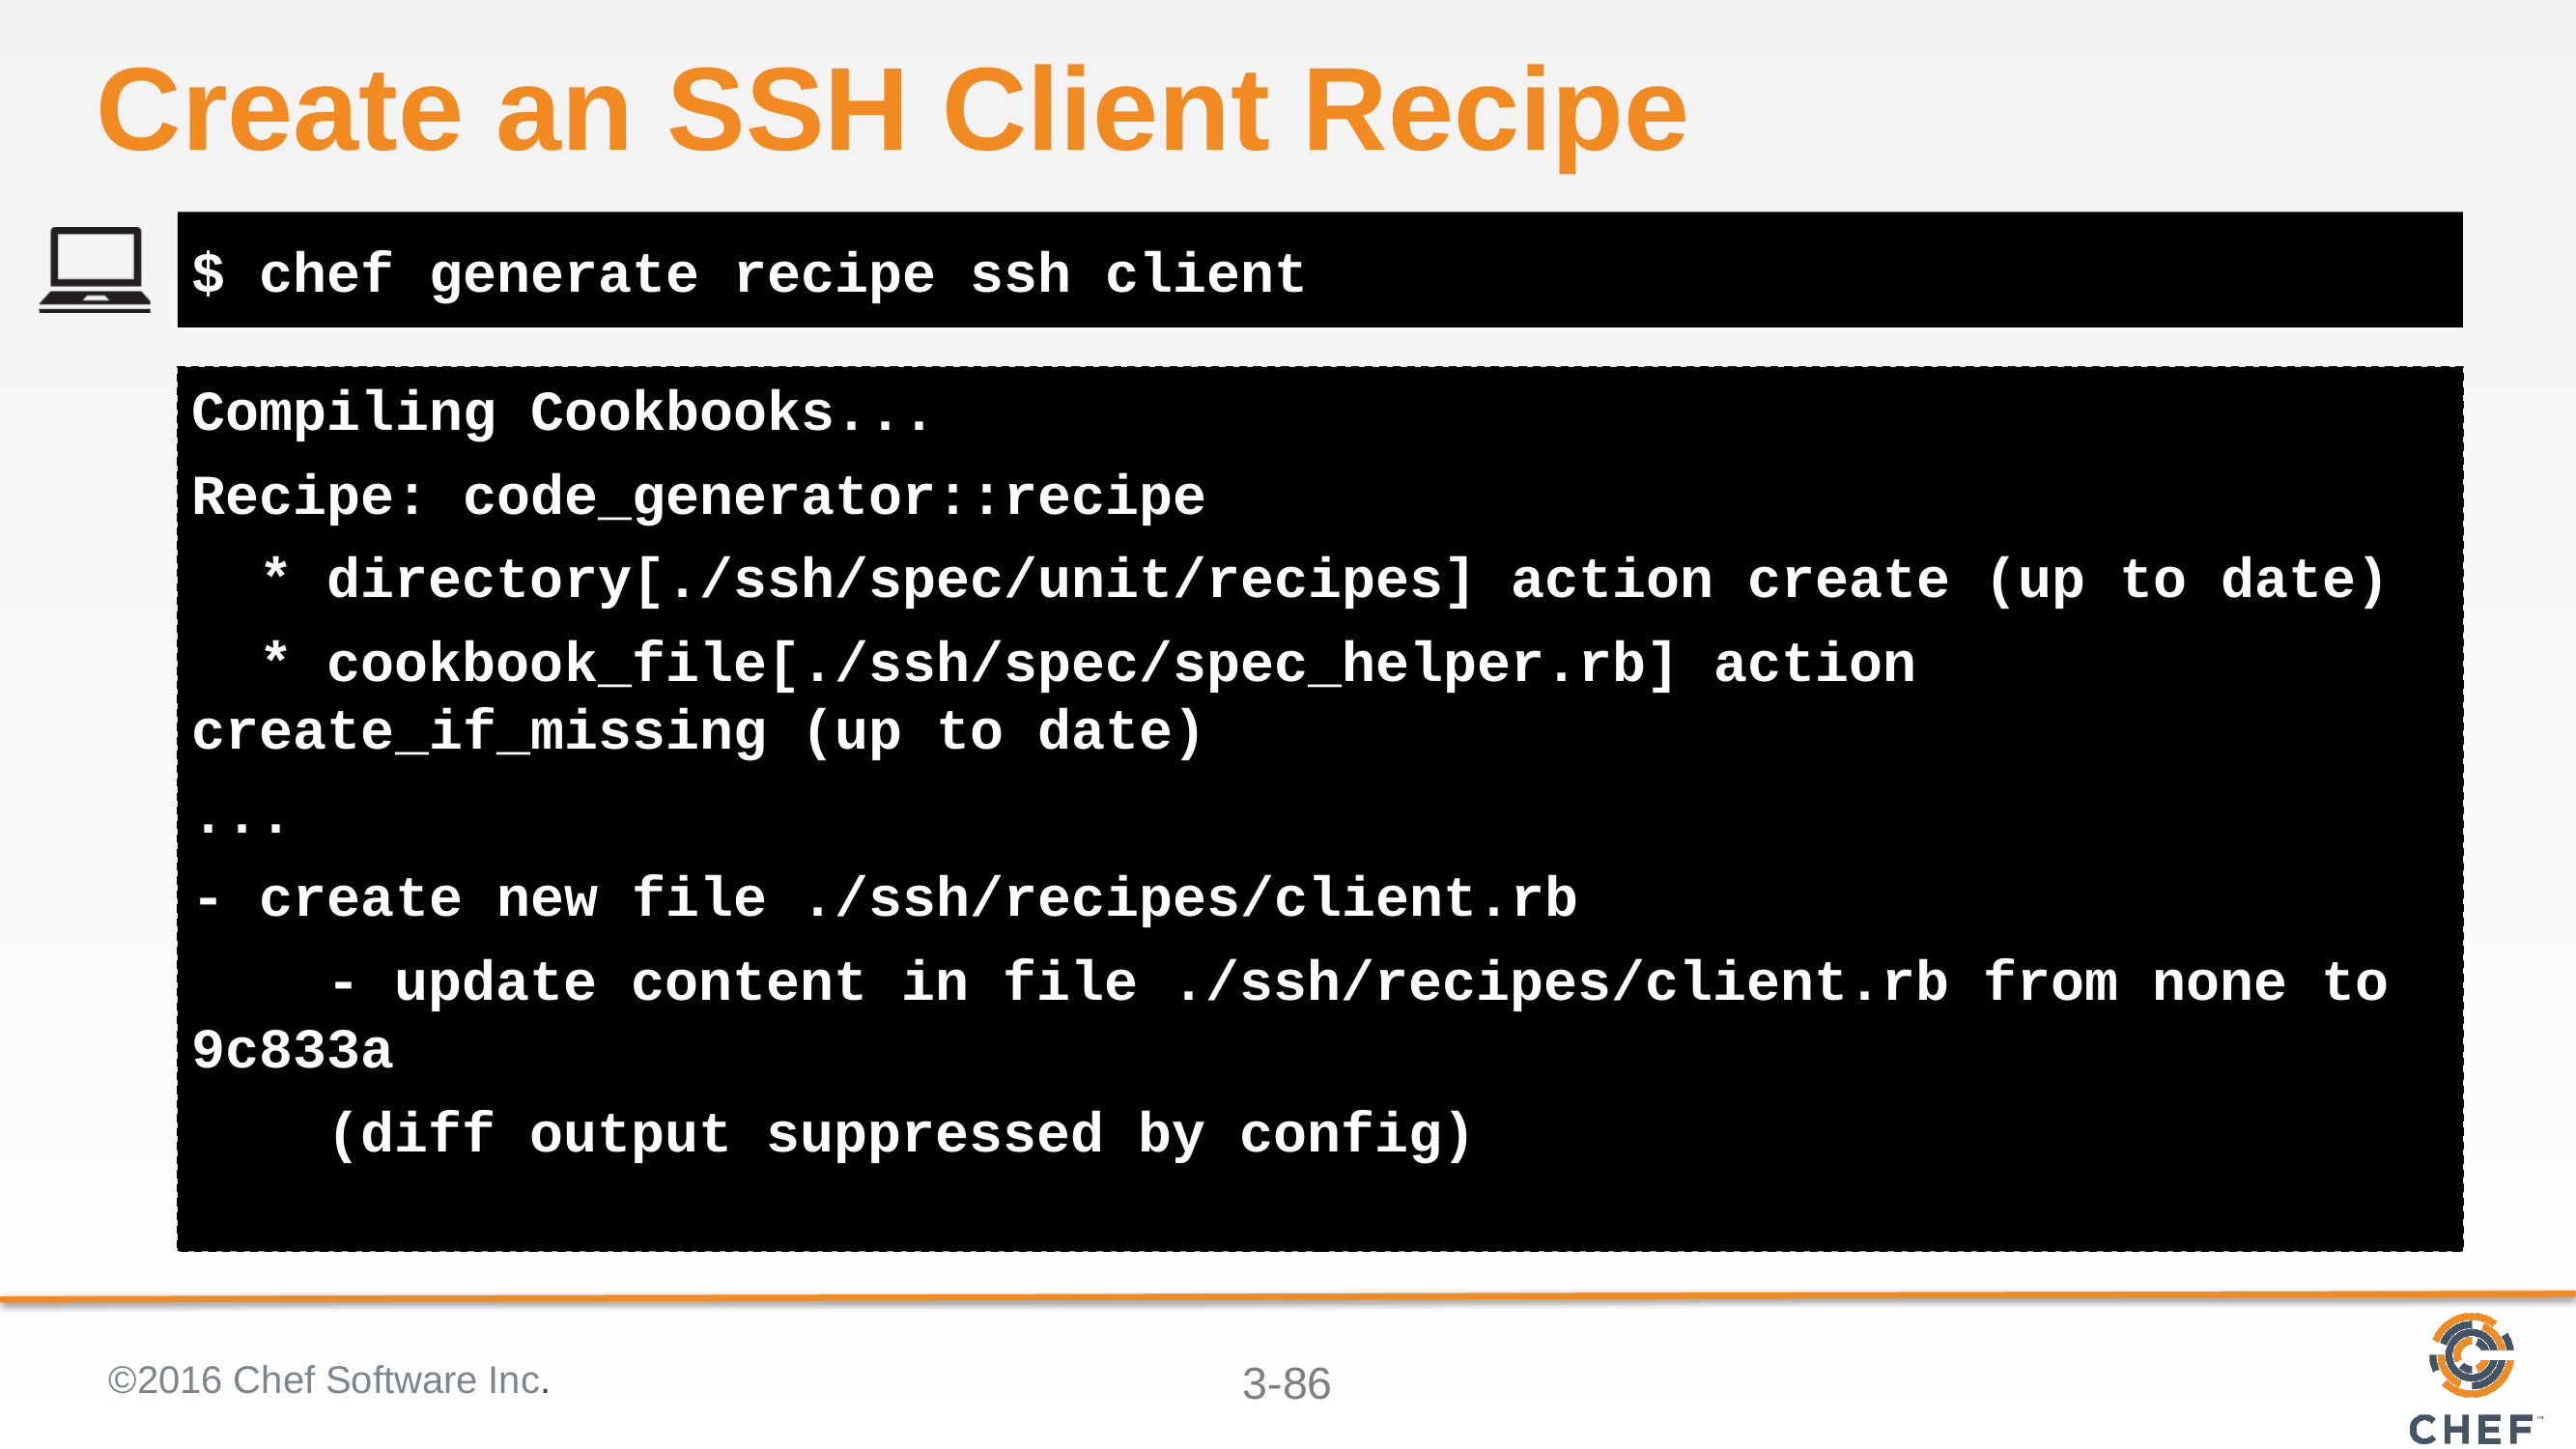

# Create an SSH Client Recipe
$ chef generate recipe ssh client
Compiling Cookbooks...
Recipe: code_generator::recipe
  * directory[./ssh/spec/unit/recipes] action create (up to date)
  * cookbook_file[./ssh/spec/spec_helper.rb] action create_if_missing (up to date)
...
- create new file ./ssh/recipes/client.rb
    - update content in file ./ssh/recipes/client.rb from none to 9c833a
    (diff output suppressed by config)